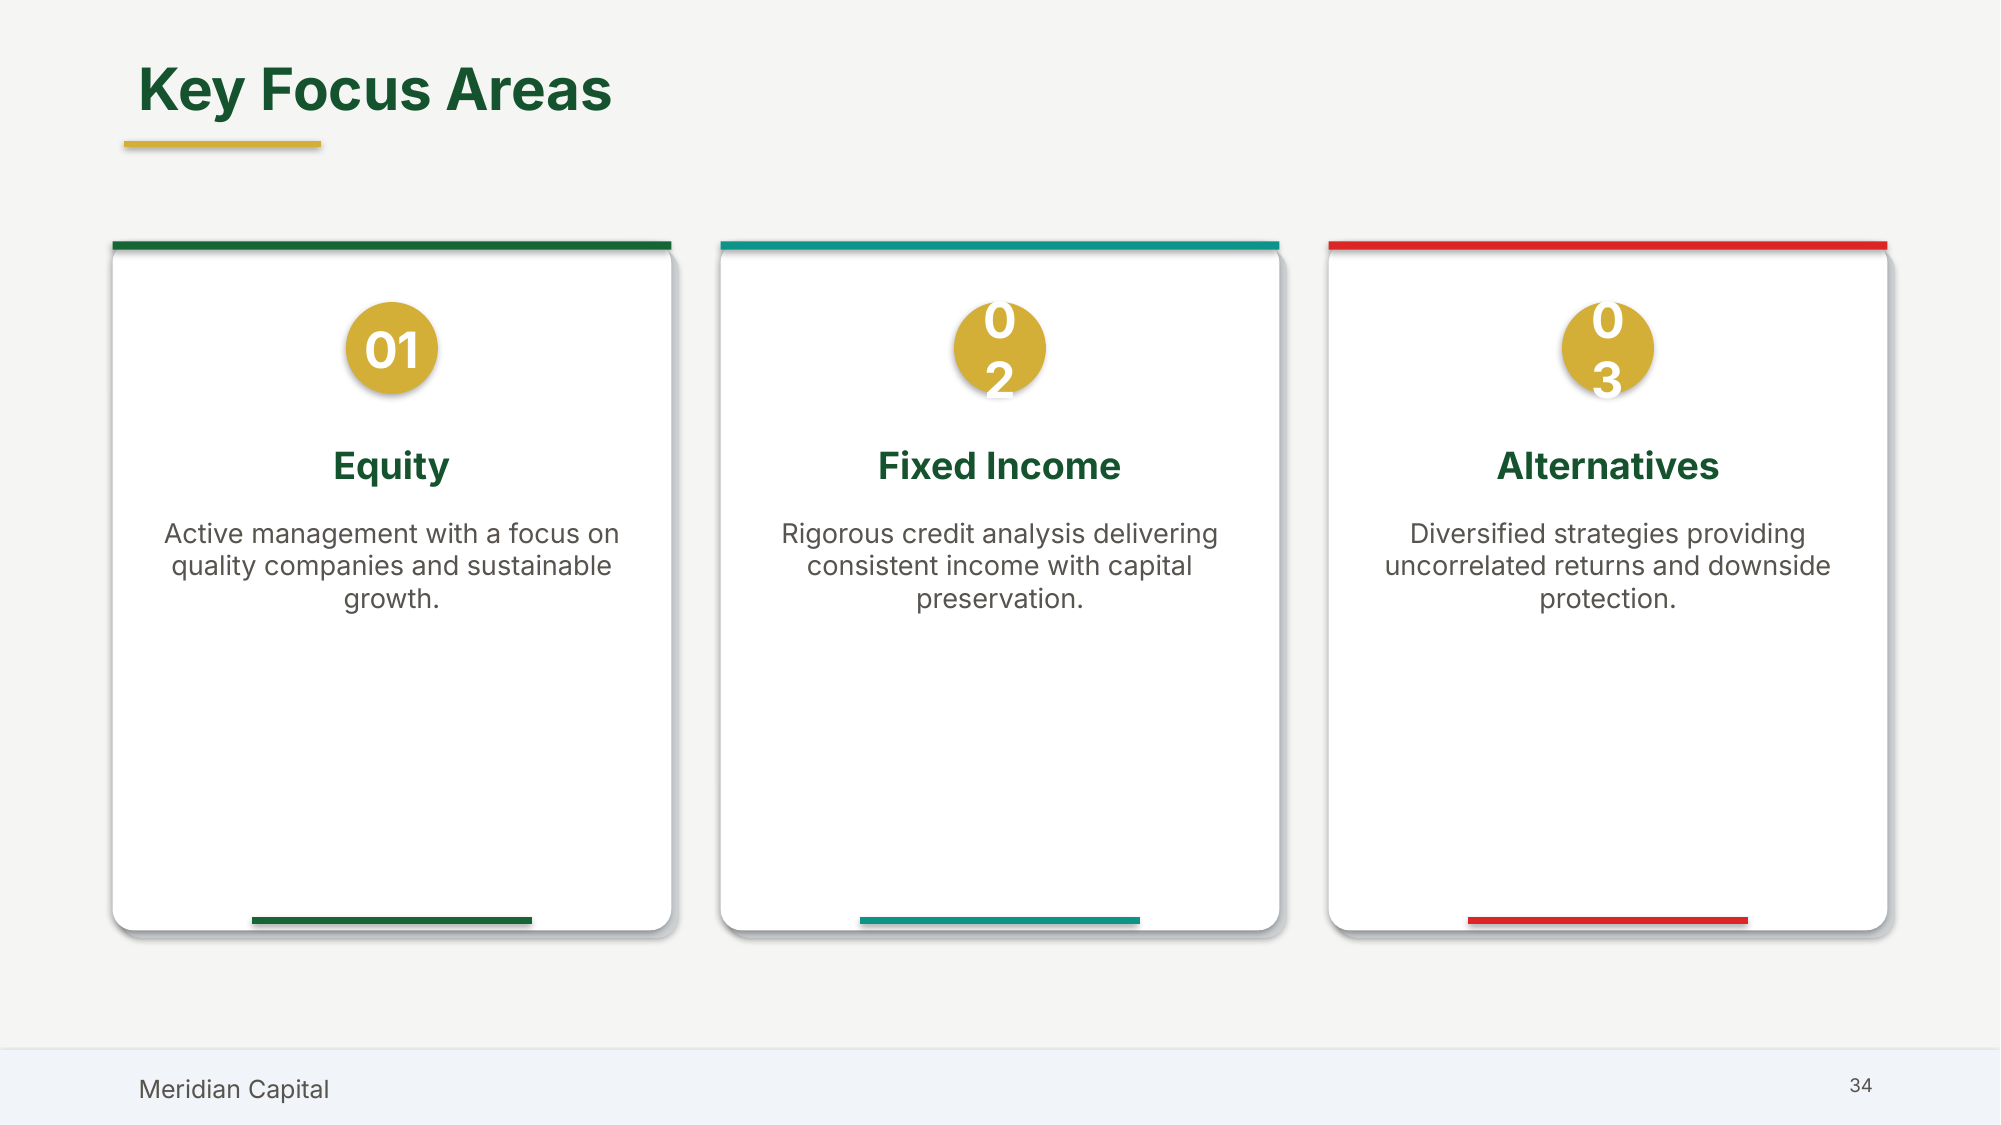

Key Focus Areas

01

02

03
Equity
Fixed Income
Alternatives
Active management with a focus on quality companies and sustainable growth.
Rigorous credit analysis delivering consistent income with capital preservation.
Diversified strategies providing uncorrelated returns and downside protection.

Meridian Capital
34